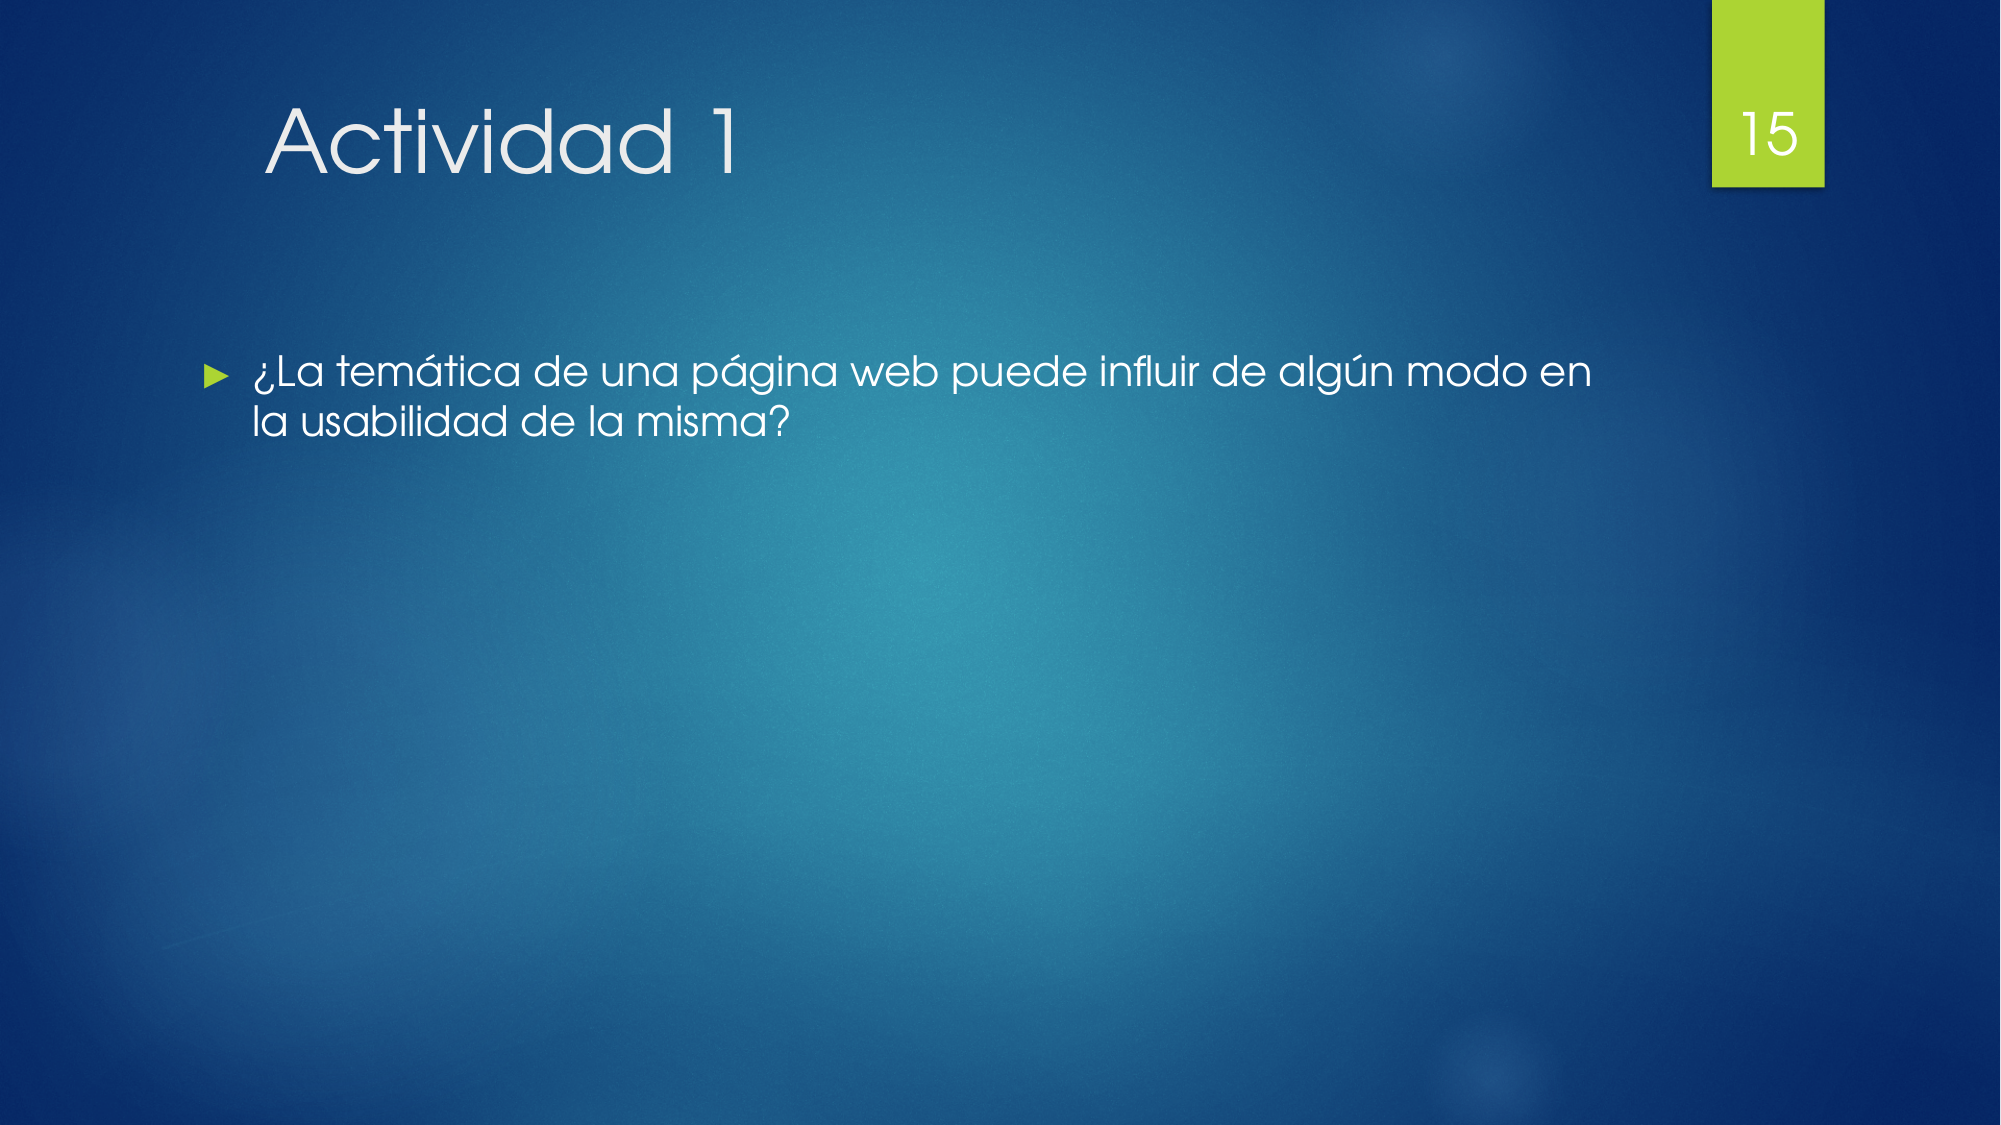

15
# Actividad 1
¿La temática de una página web puede influir de algún modo en la usabilidad de la misma?